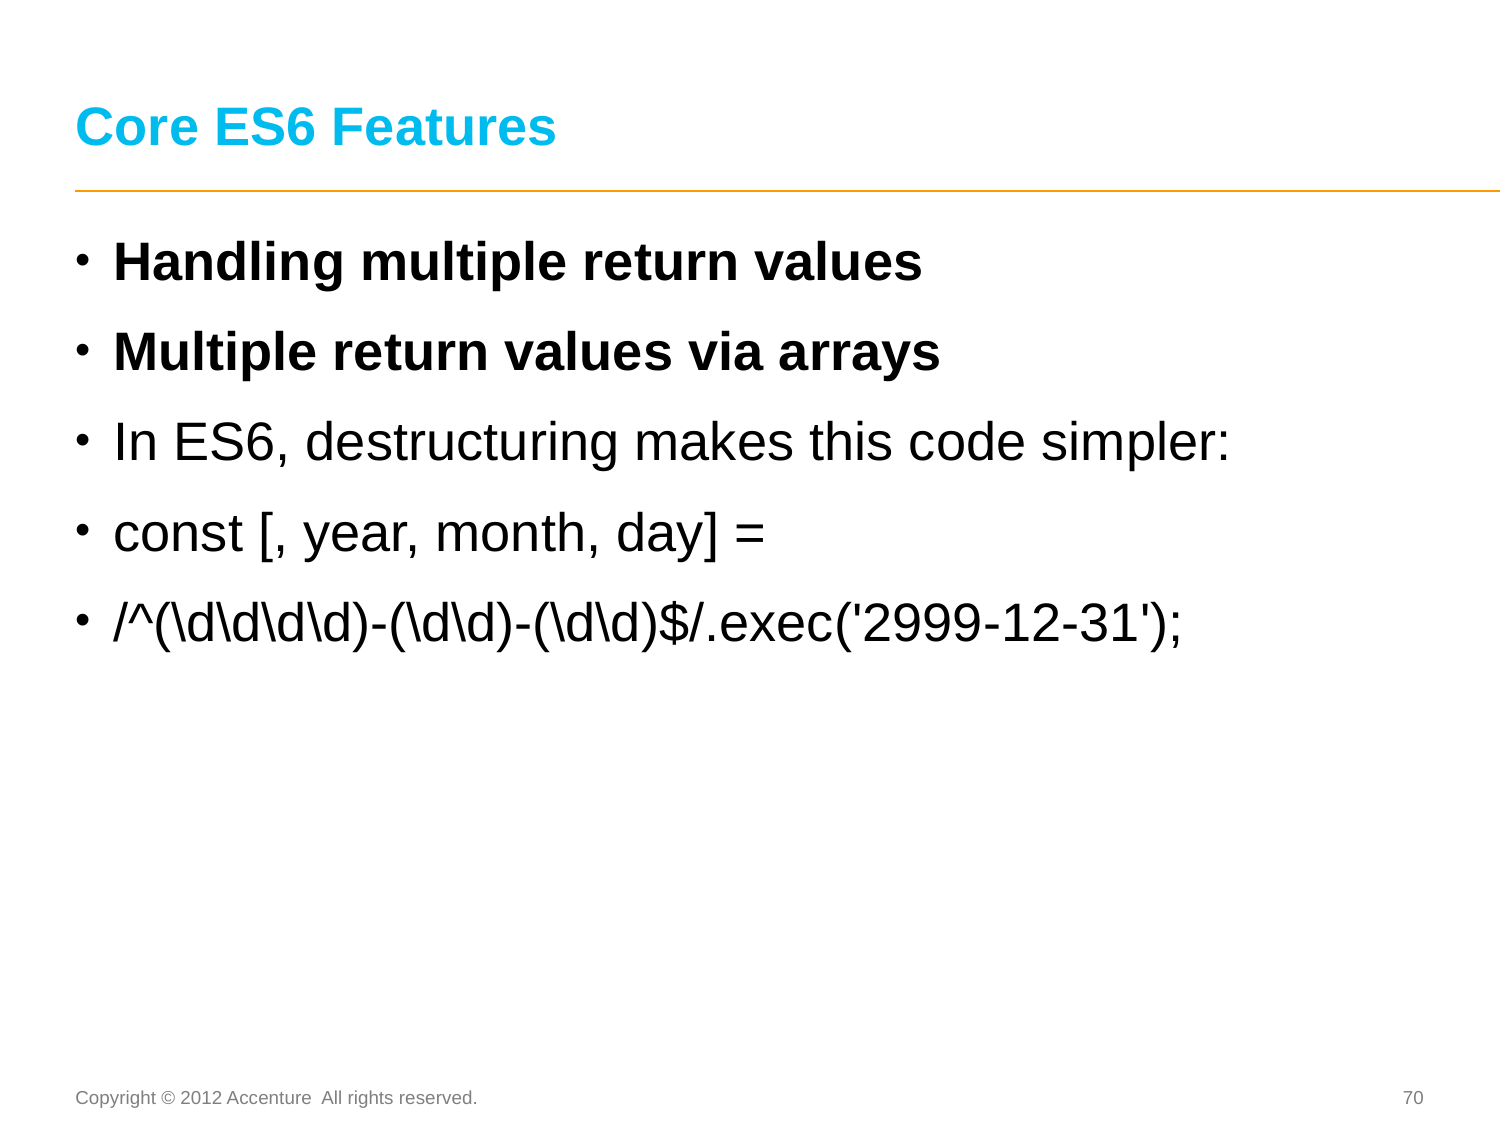

# Core ES6 Features
Handling multiple return values
Multiple return values via arrays
In ES6, destructuring makes this code simpler:
const [, year, month, day] =
/^(\d\d\d\d)-(\d\d)-(\d\d)$/.exec('2999-12-31');